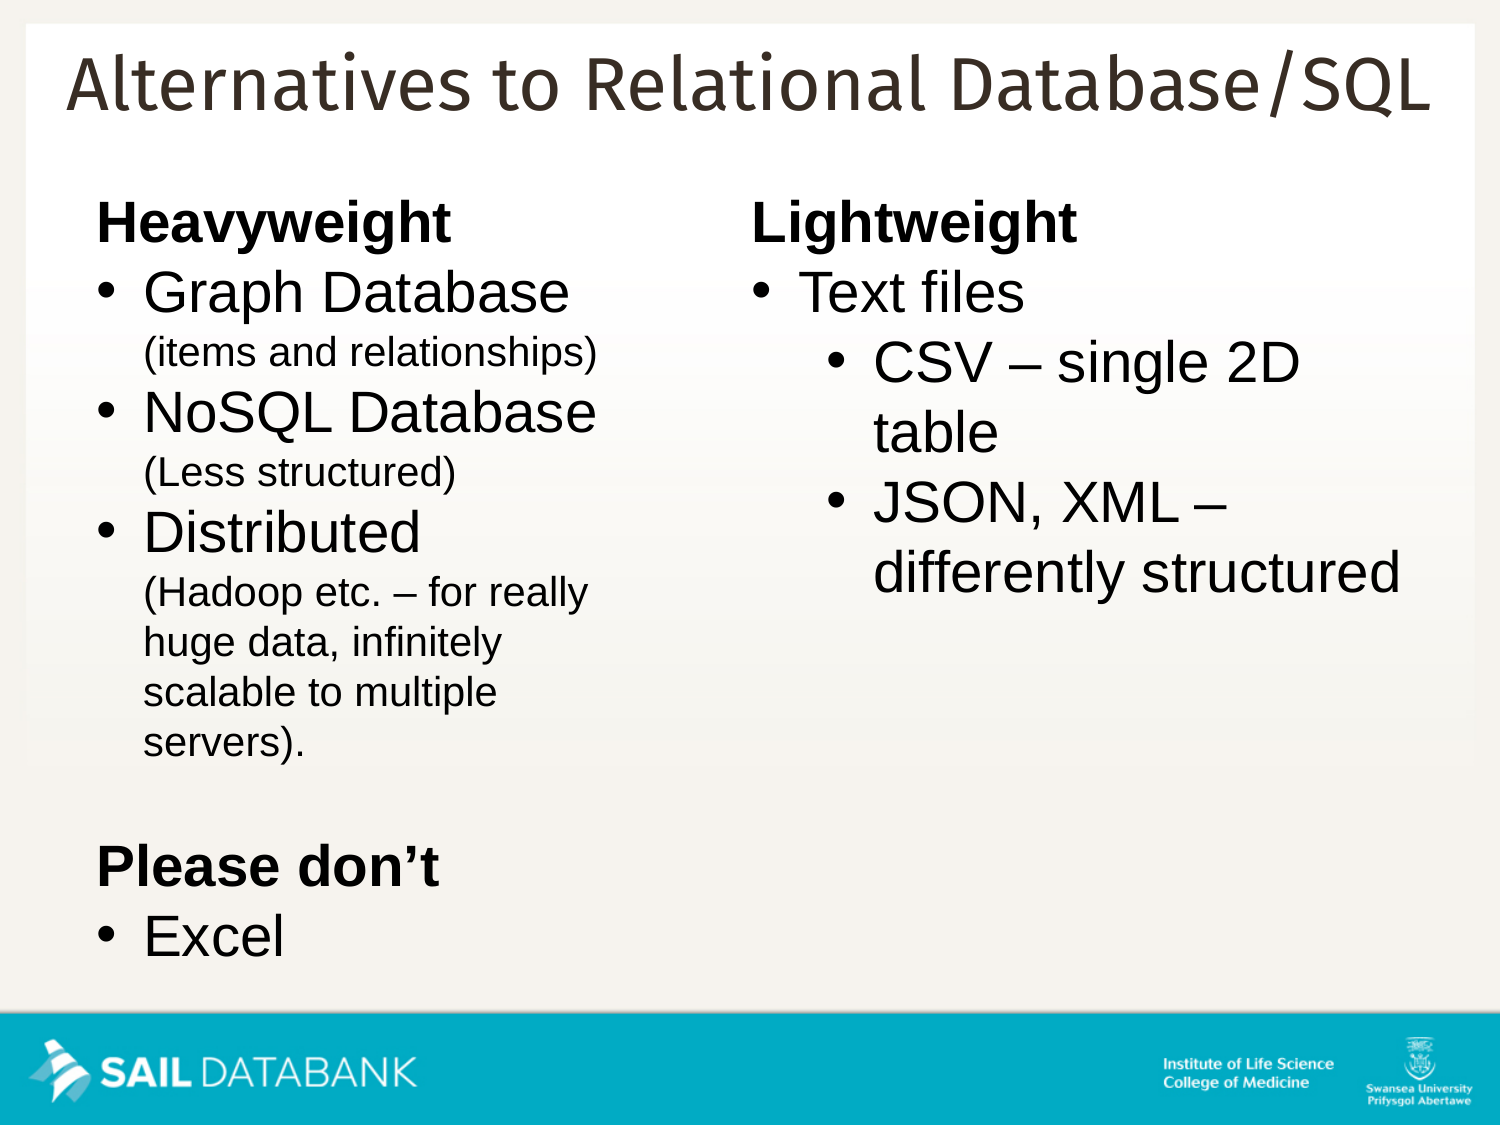

Alternatives to Relational Database/SQL
Heavyweight
Graph Database (items and relationships)
NoSQL Database
(Less structured)
Distributed
(Hadoop etc. – for really huge data, infinitely scalable to multiple servers).
Lightweight
Text files
CSV – single 2D table
JSON, XML – differently structured
Please don’t
Excel